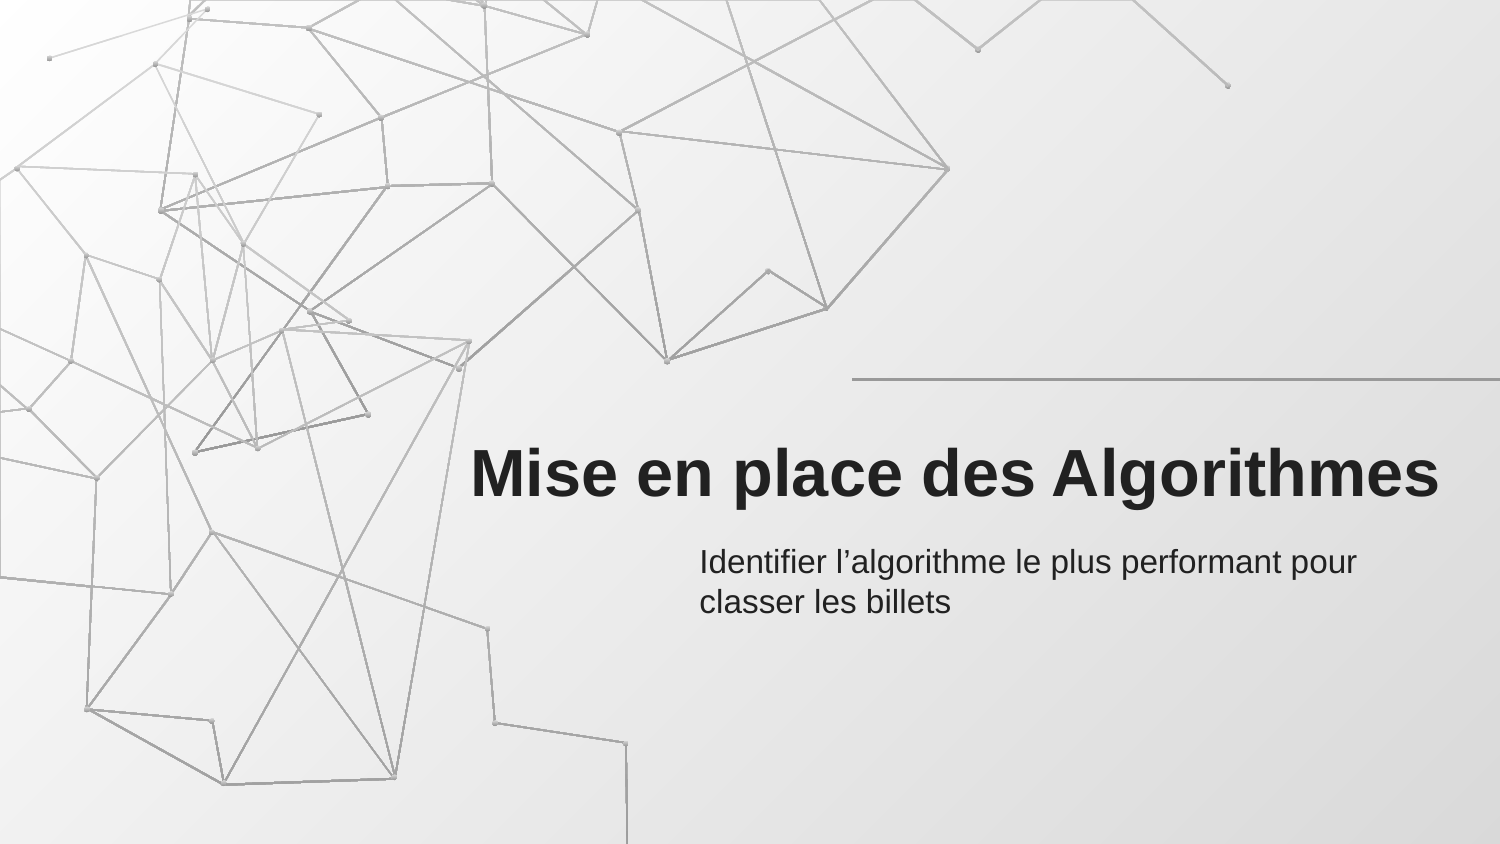

# Mise en place des Algorithmes
Identifier l’algorithme le plus performant pour classer les billets